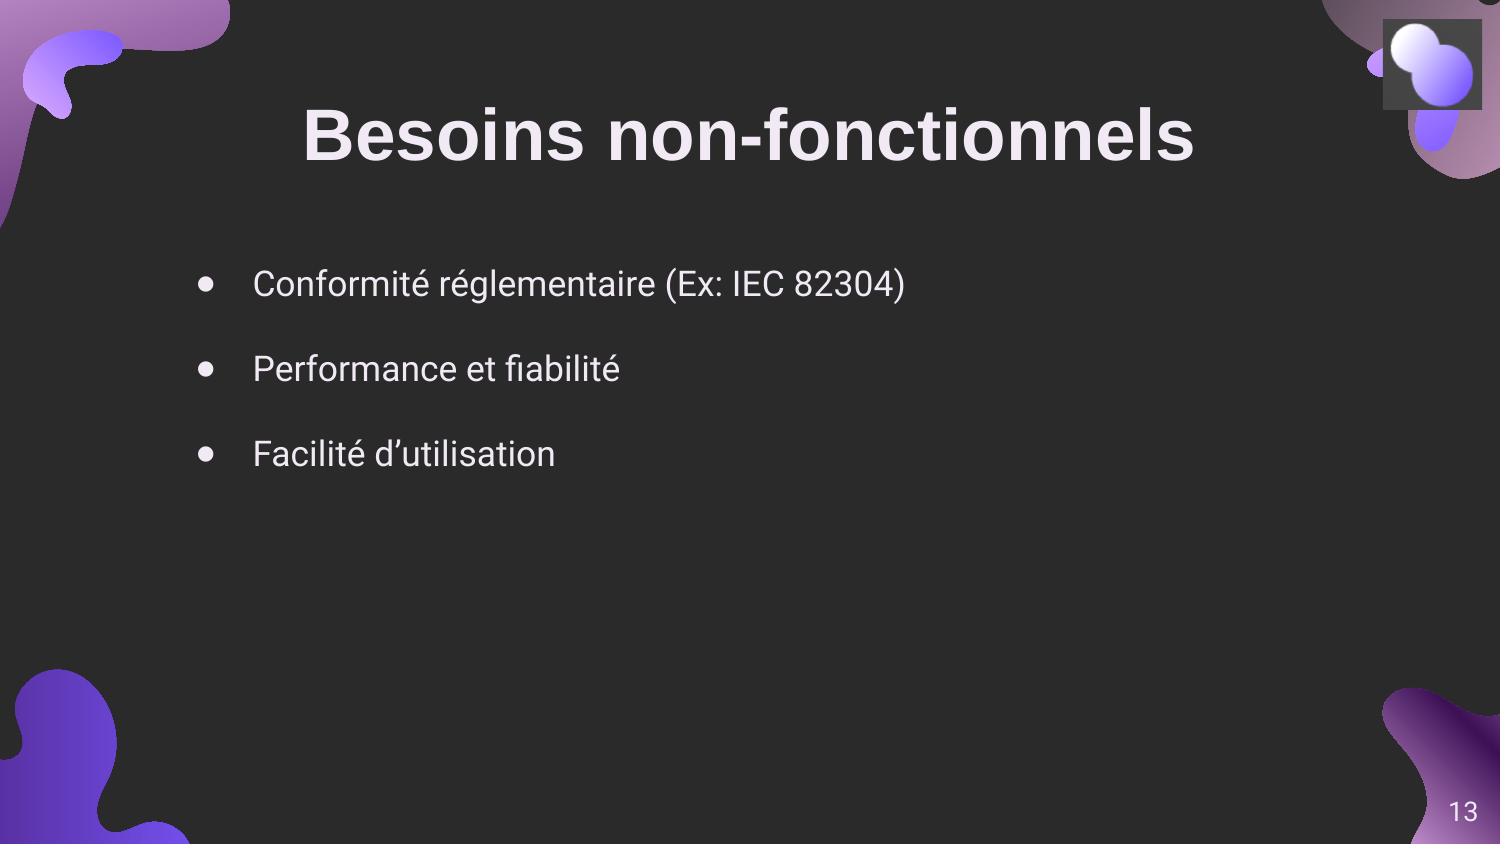

# Besoins non-fonctionnels
Conformité réglementaire (Ex: IEC 82304)

Performance et fiabilité

Facilité d’utilisation

13